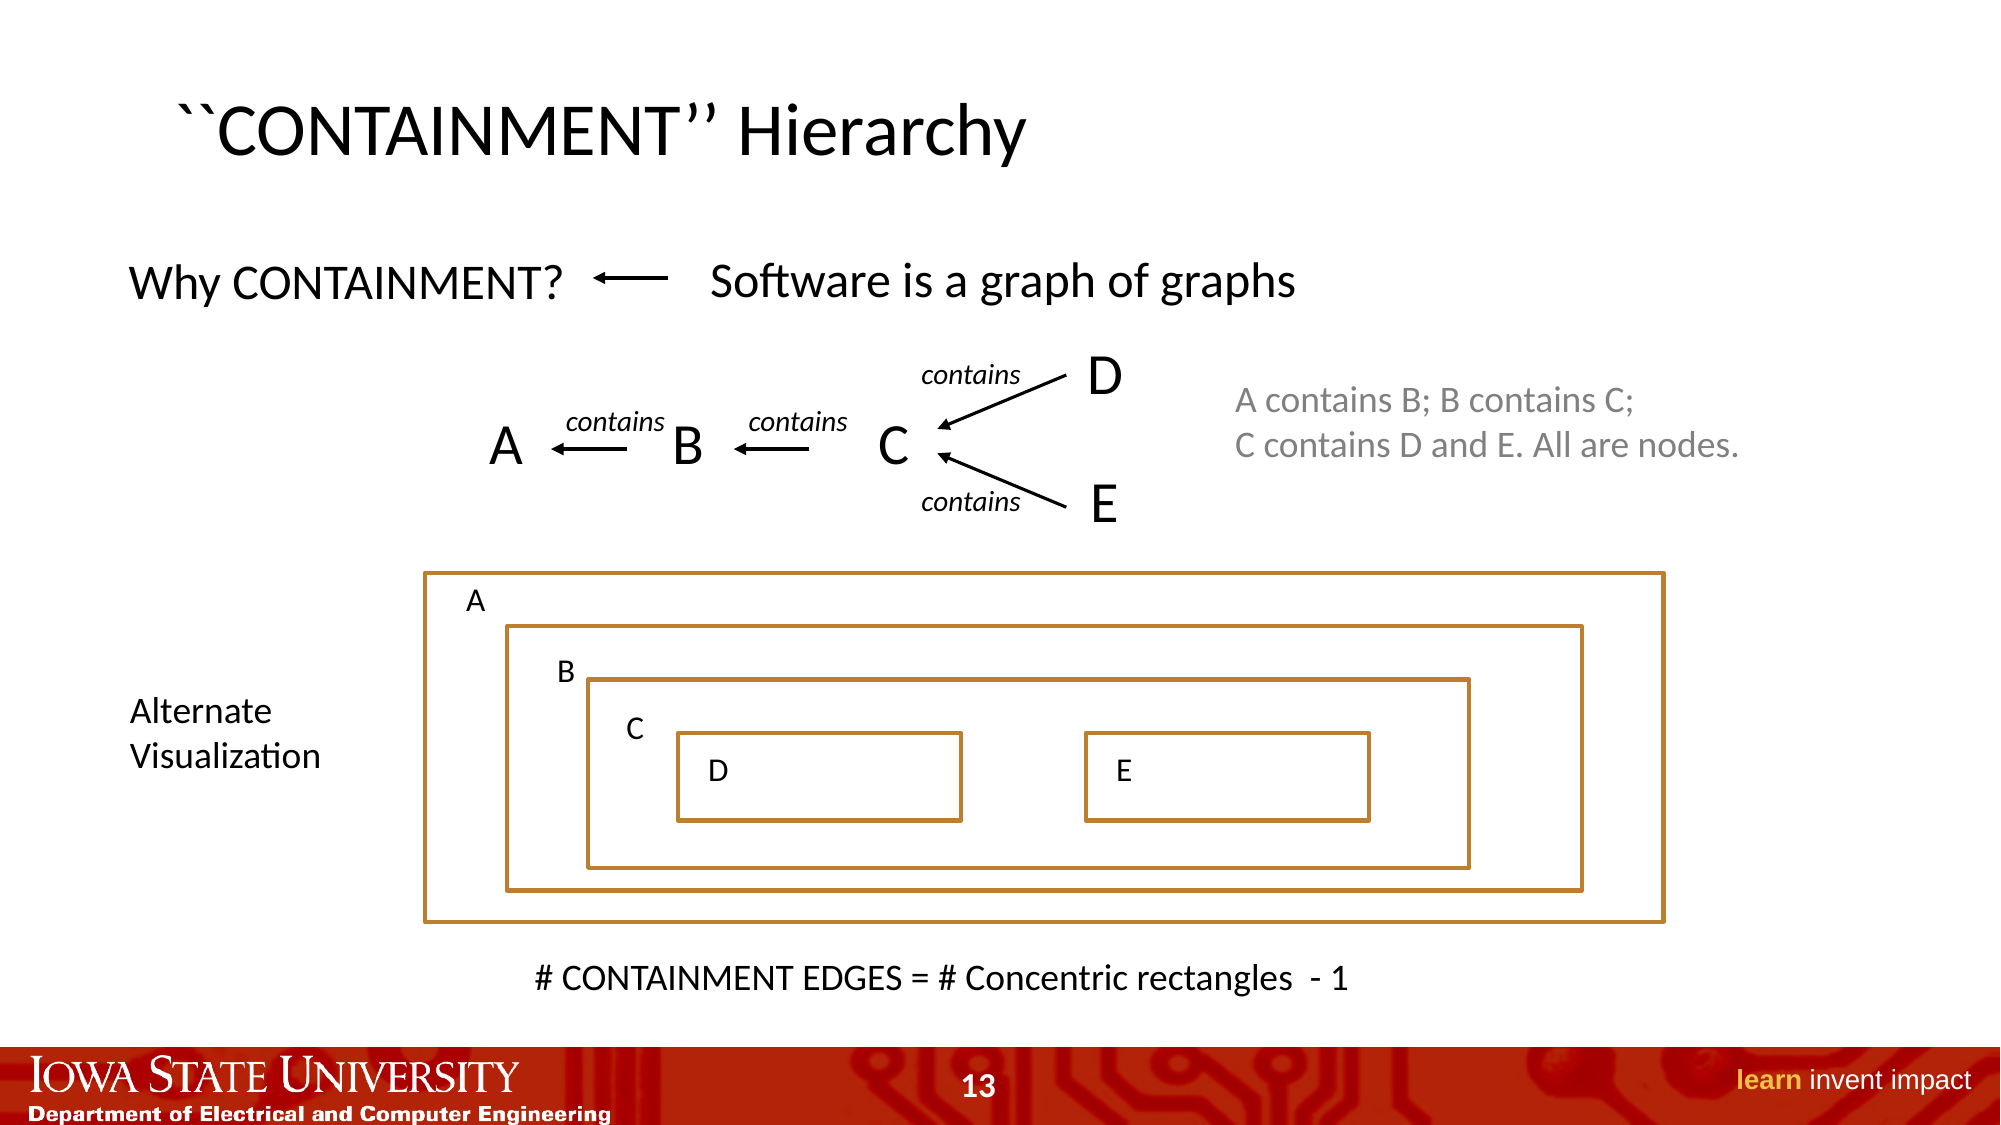

``CONTAINMENT’’ Hierarchy
Software is a graph of graphs
Why CONTAINMENT?
D
contains
contains
A
contains
B
C
E
contains
A contains B; B contains C;
C contains D and E. All are nodes.
A

B

C

D
E
Alternate Visualization
# CONTAINMENT EDGES = # Concentric rectangles  - 1
13